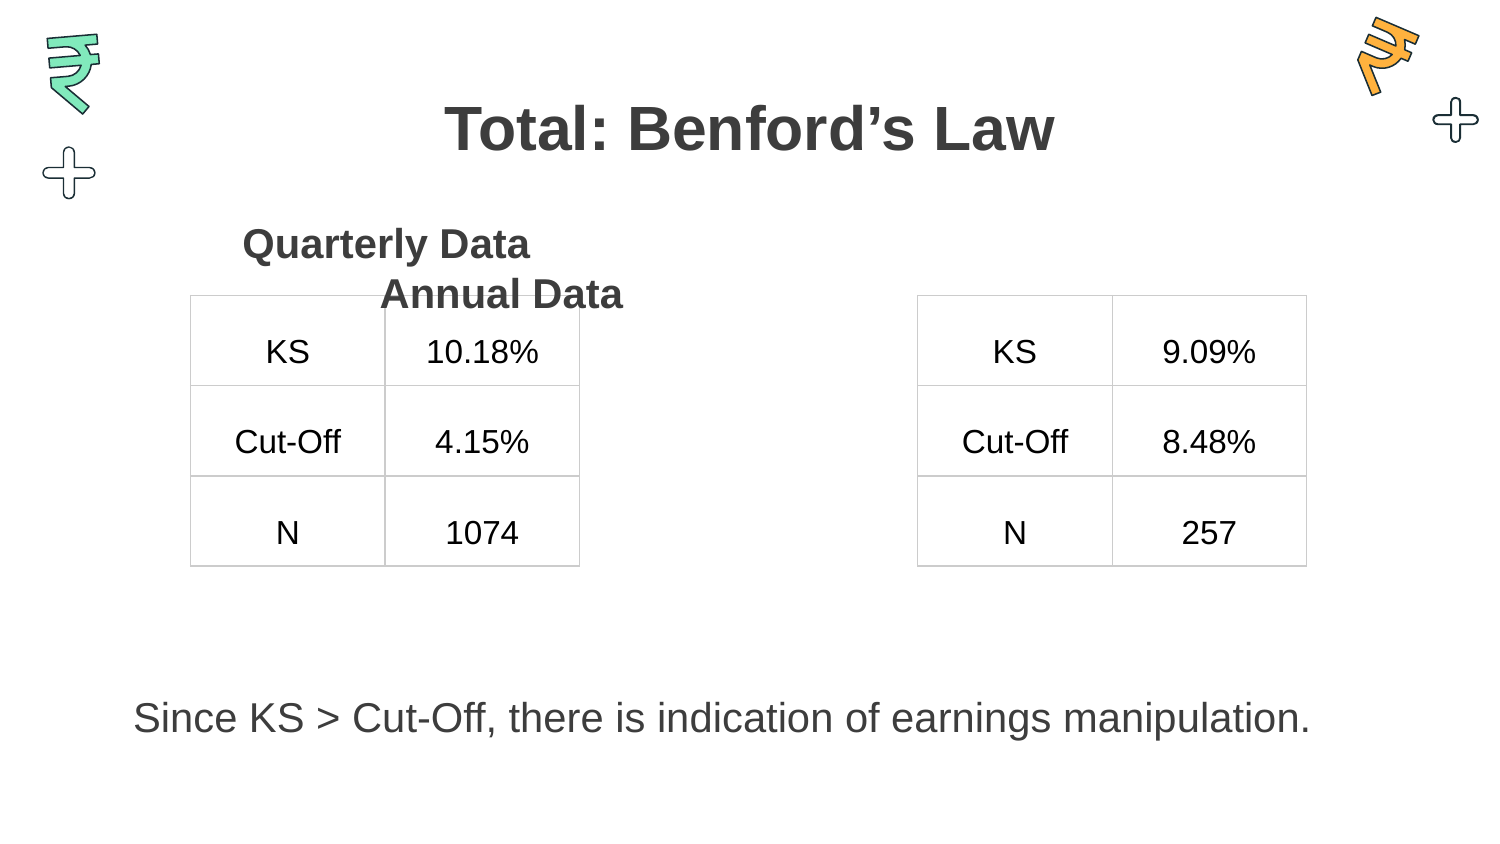

# Total: Benford’s Law
   Quarterly Data						  Annual Data
| KS | 10.18% |
| --- | --- |
| Cut-Off | 4.15% |
| N | 1074 |
| KS | 9.09% |
| --- | --- |
| Cut-Off | 8.48% |
| N | 257 |
Since KS > Cut-Off, there is indication of earnings manipulation.